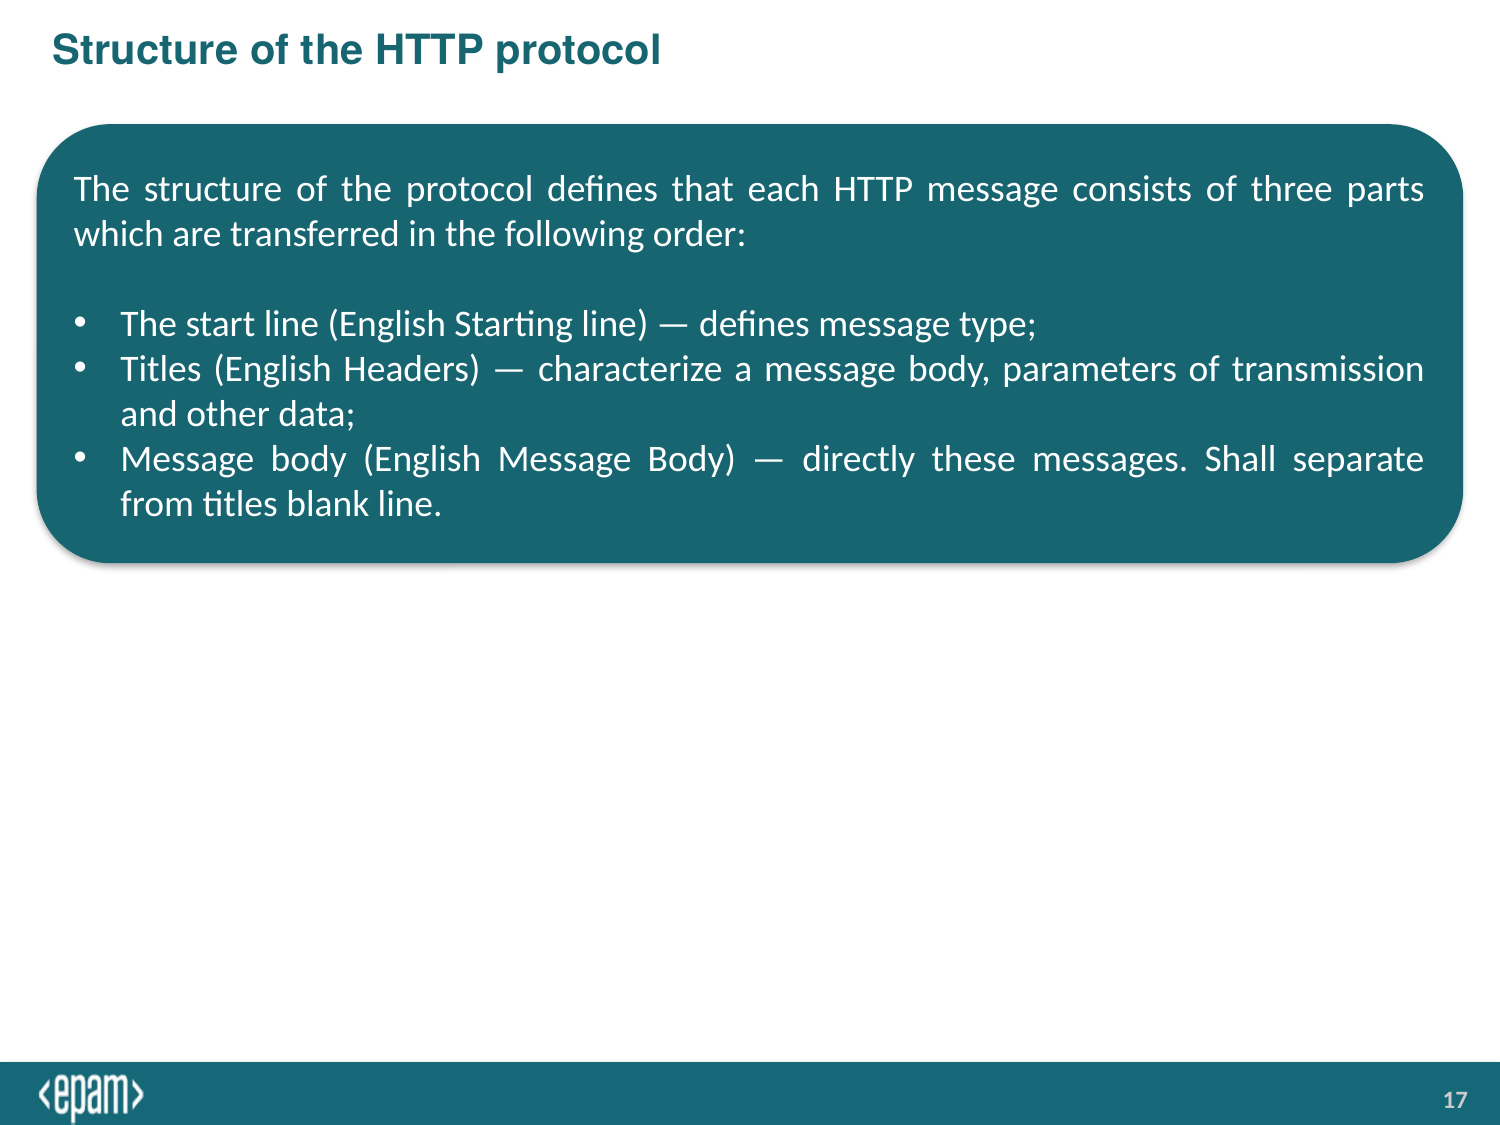

# Structure of the HTTP protocol
The structure of the protocol defines that each HTTP message consists of three parts which are transferred in the following order:

The start line (English Starting line) — defines message type;
Titles (English Headers) — characterize a message body, parameters of transmission and other data;
Message body (English Message Body) — directly these messages. Shall separate from titles blank line.